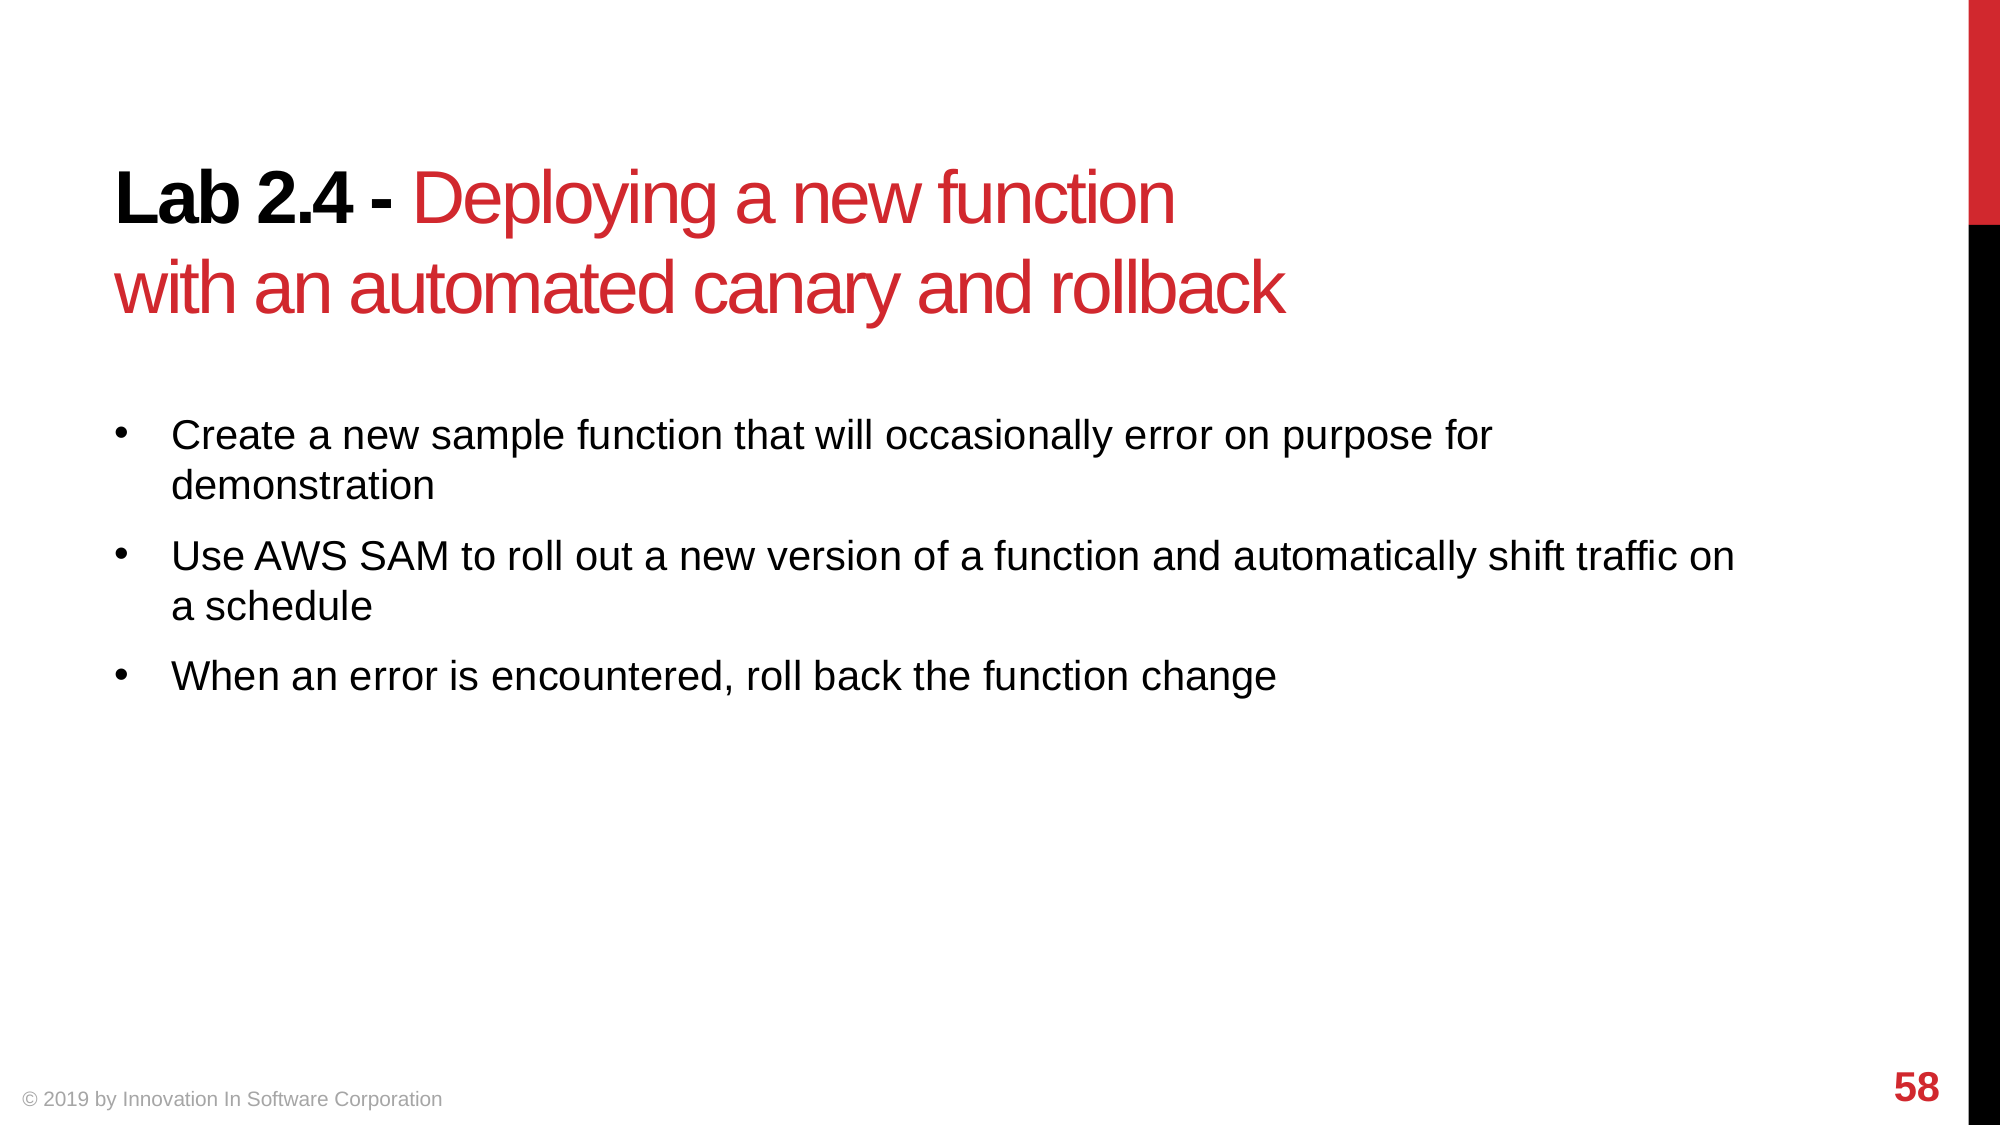

# Lab 2.4 - Deploying a new function with an automated canary and rollback

Create a new sample function that will occasionally error on purpose for demonstration
Use AWS SAM to roll out a new version of a function and automatically shift traffic on a schedule
When an error is encountered, roll back the function change
58
© 2019 by Innovation In Software Corporation